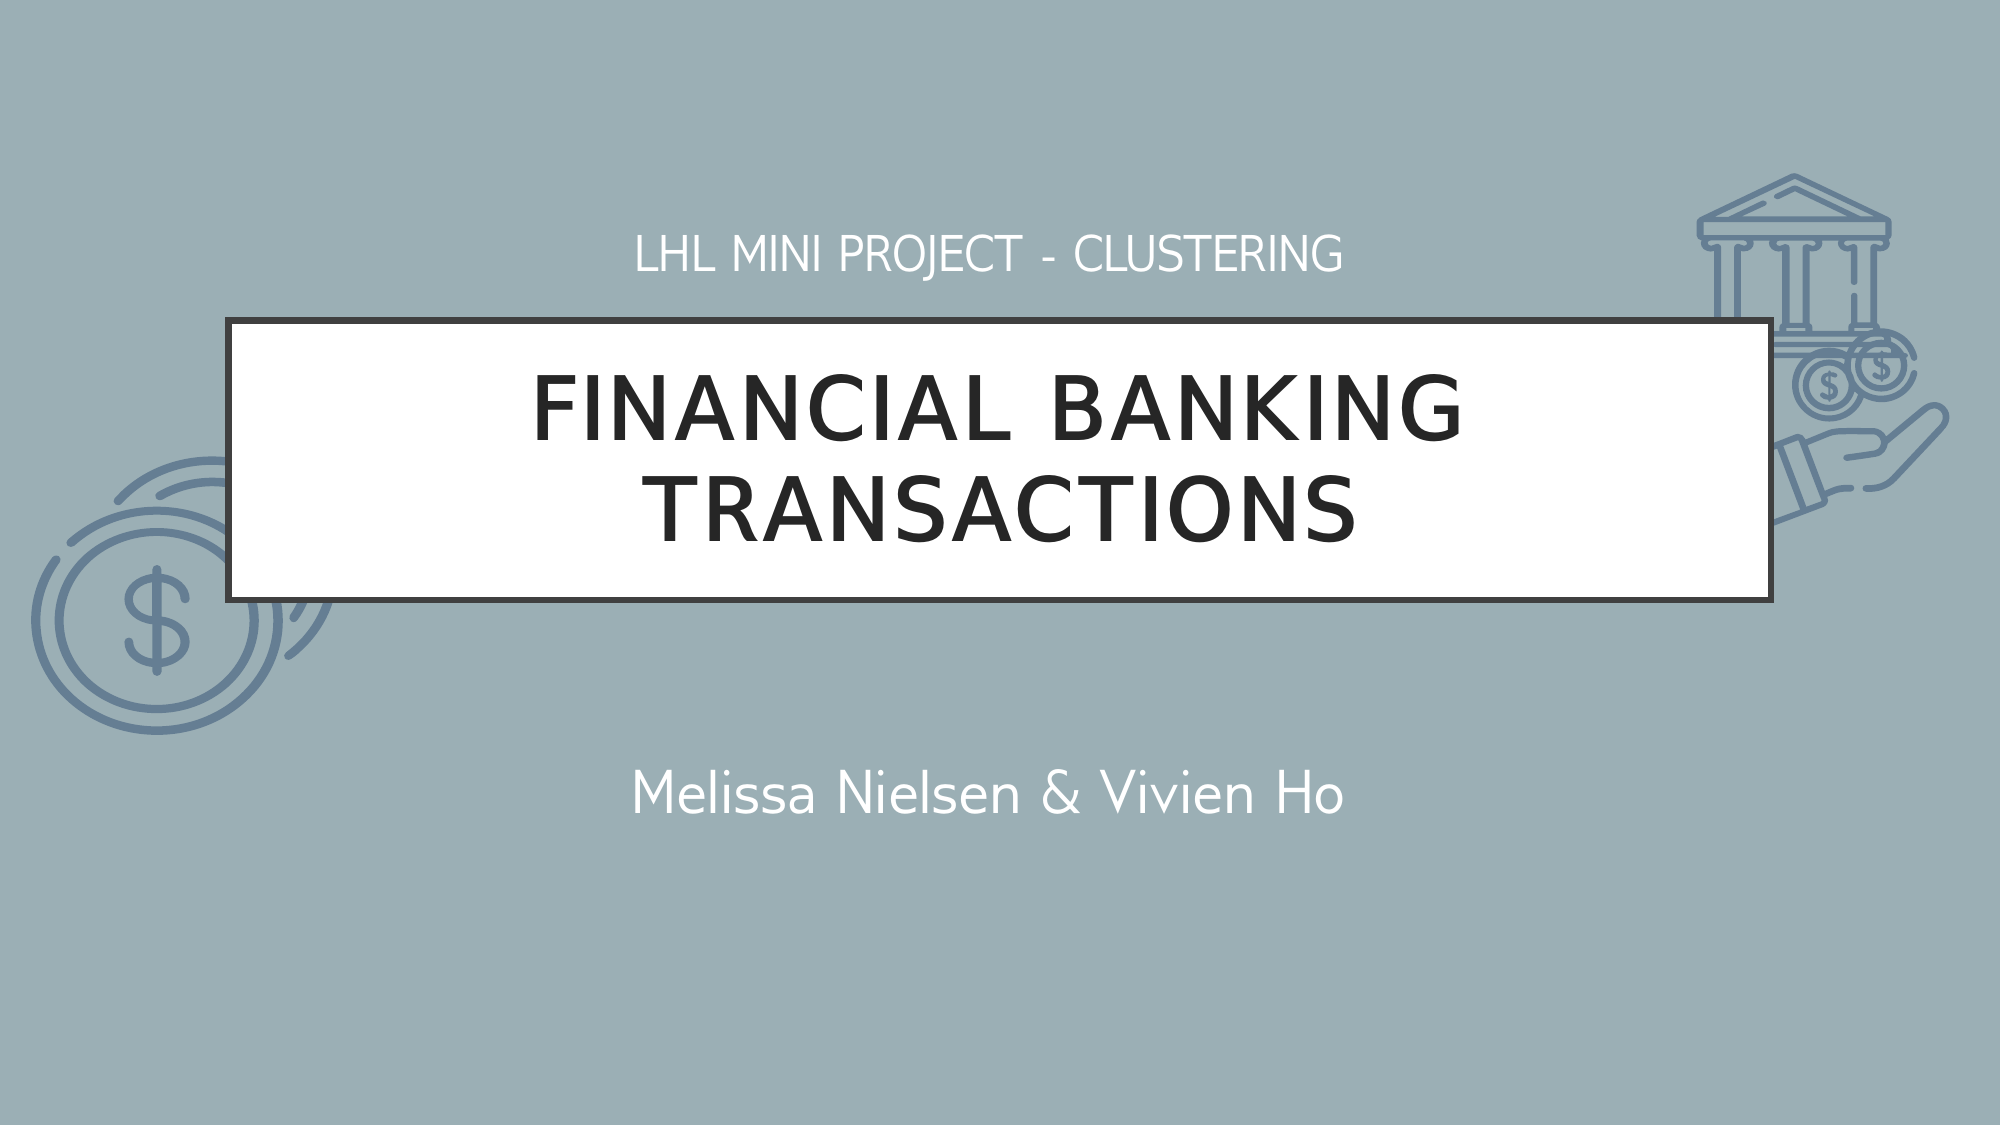

LHL MINI PROJECT - CLUSTERING
# FINANCIAL BANKING TRANSACTIONS

Melissa Nielsen & Vivien Ho